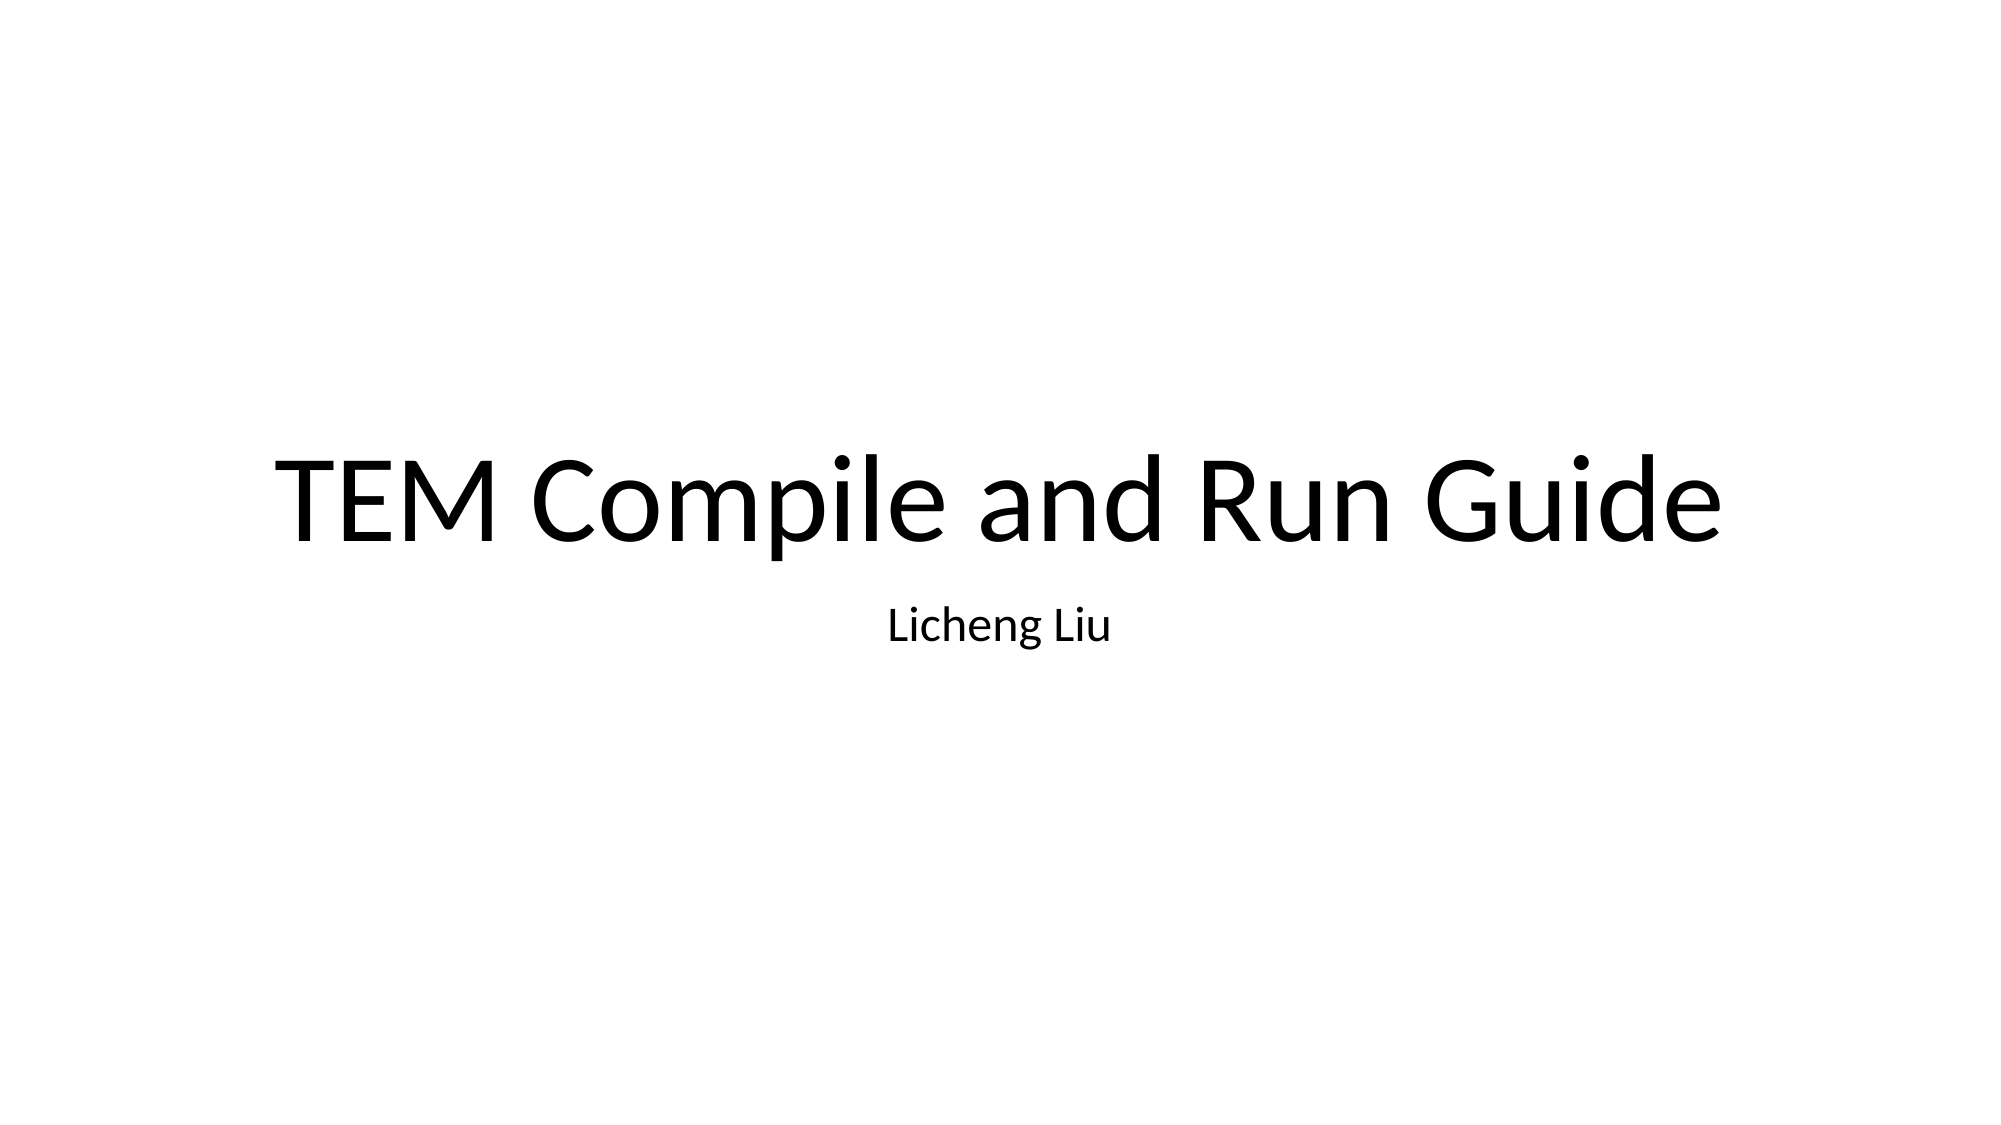

# TEM Compile and Run Guide
Licheng Liu